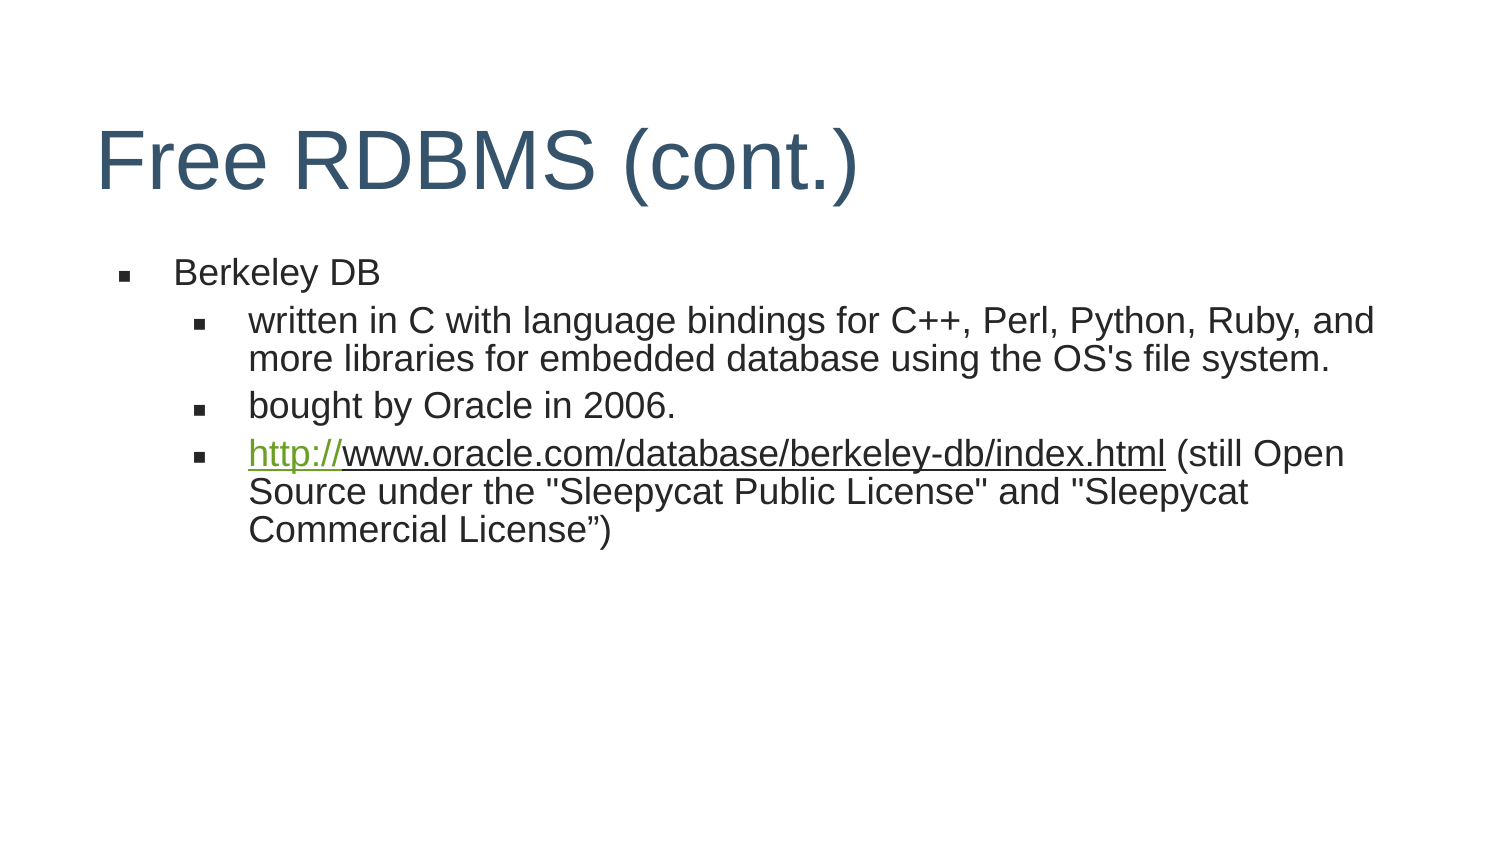

# Free RDBMS (cont.)
Berkeley DB
written in C with language bindings for C++, Perl, Python, Ruby, and more libraries for embedded database using the OS's file system.
bought by Oracle in 2006.
http://www.oracle.com/database/berkeley-db/index.html (still Open Source under the "Sleepycat Public License" and "Sleepycat Commercial License”)